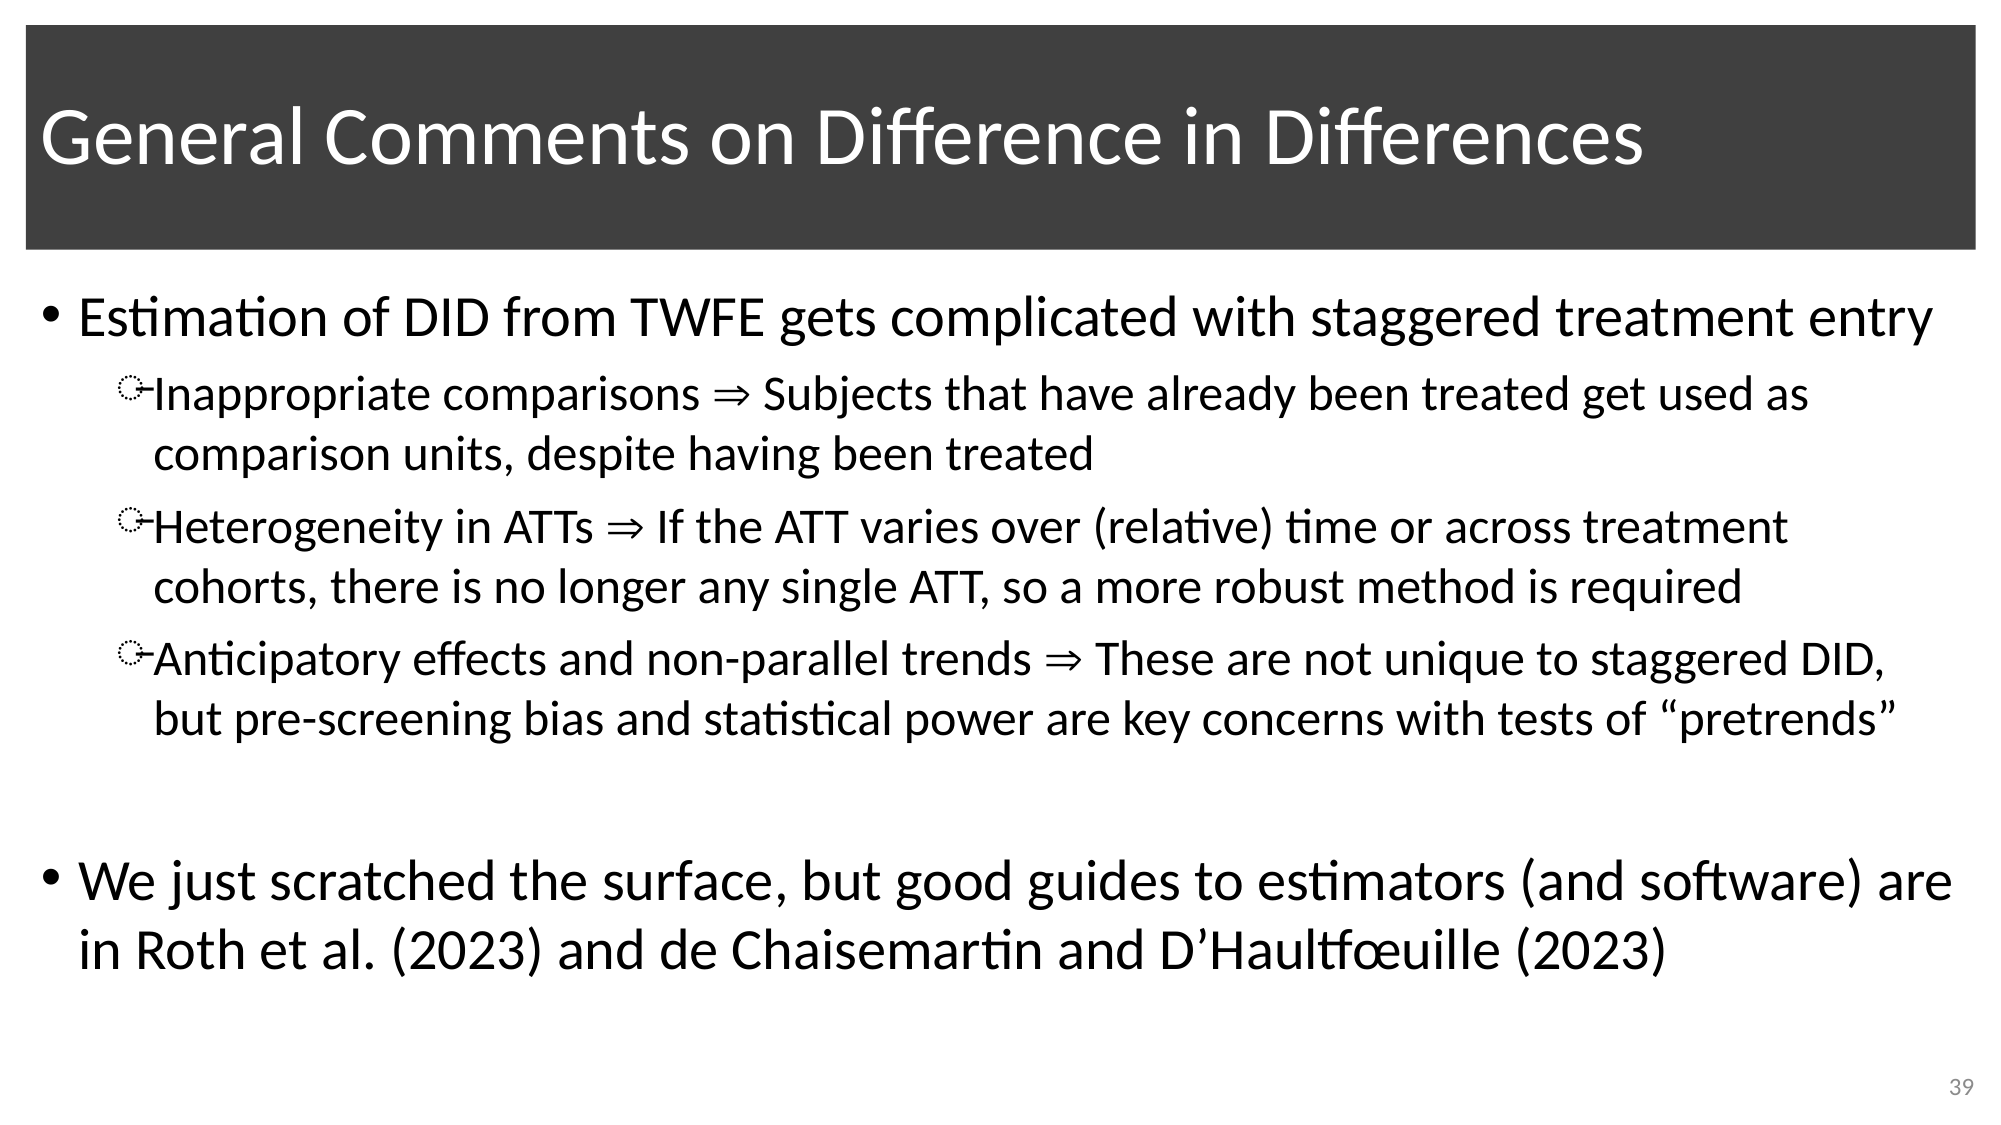

# General Comments on Difference in Differences
Estimation of DID from TWFE gets complicated with staggered treatment entry
Inappropriate comparisons ⇒ Subjects that have already been treated get used as comparison units, despite having been treated
Heterogeneity in ATTs ⇒ If the ATT varies over (relative) time or across treatment cohorts, there is no longer any single ATT, so a more robust method is required
Anticipatory effects and non-parallel trends ⇒ These are not unique to staggered DID, but pre-screening bias and statistical power are key concerns with tests of “pretrends”

We just scratched the surface, but good guides to estimators (and software) are in Roth et al. (2023) and de Chaisemartin and D’Haultfœuille (2023)
39